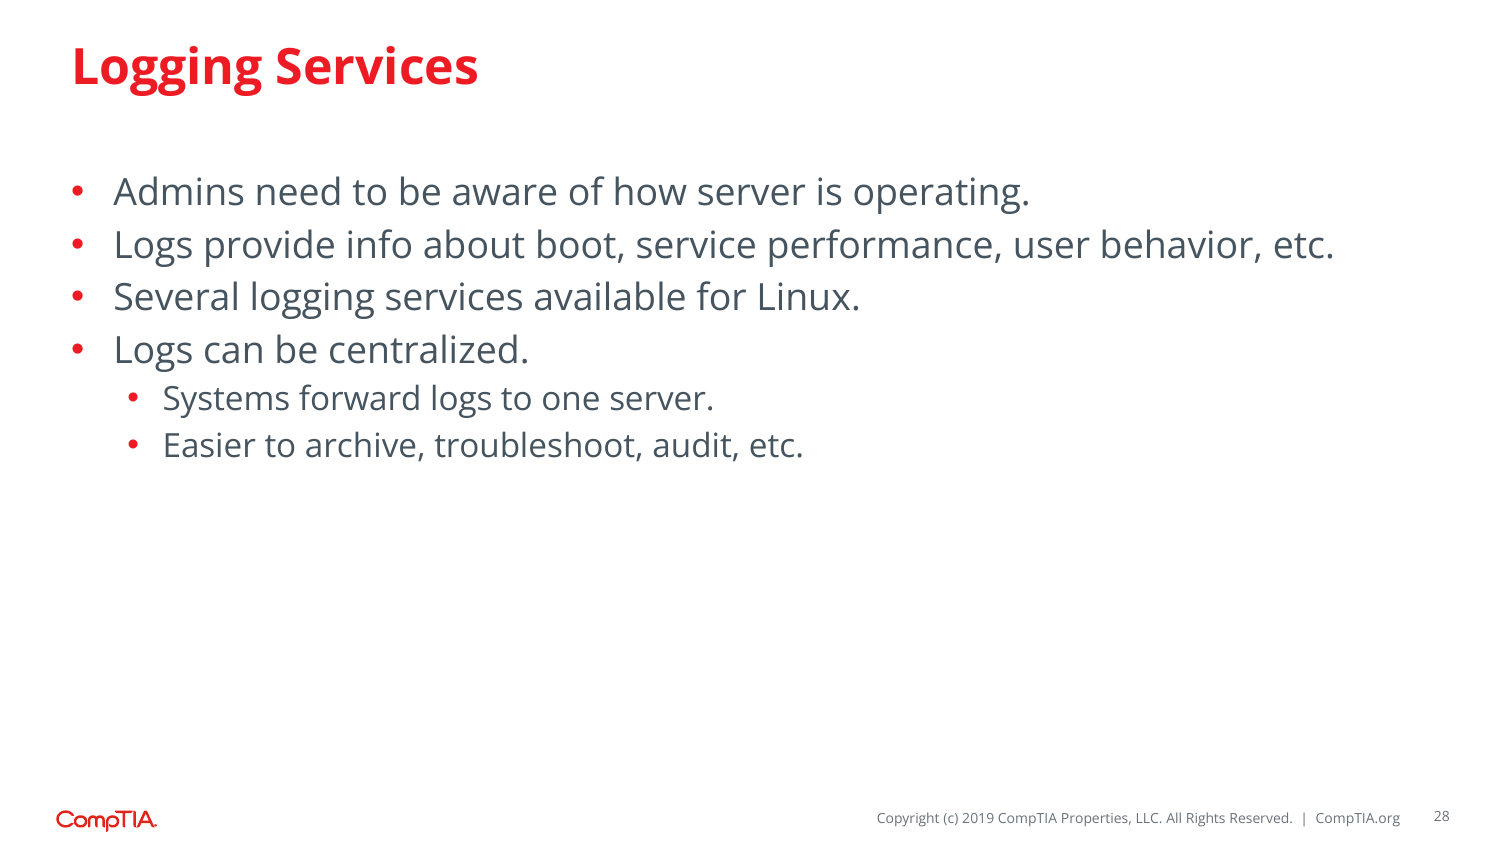

# Logging Services
Admins need to be aware of how server is operating.
Logs provide info about boot, service performance, user behavior, etc.
Several logging services available for Linux.
Logs can be centralized.
Systems forward logs to one server.
Easier to archive, troubleshoot, audit, etc.
28